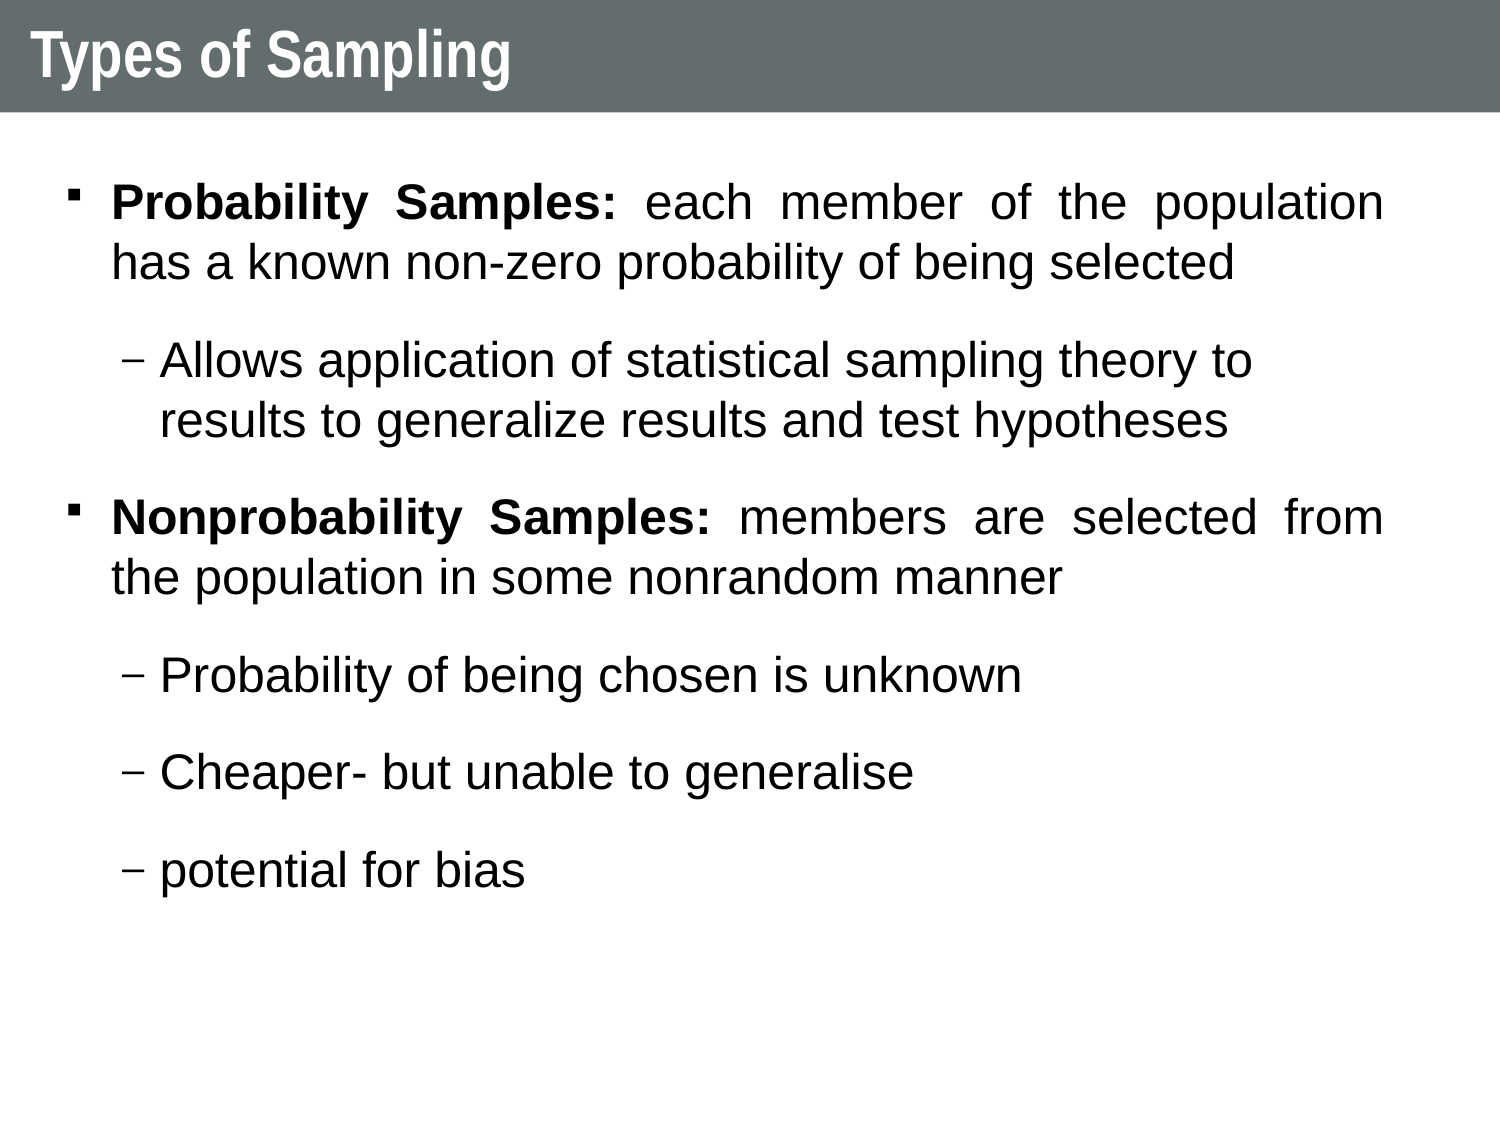

# Types of Sampling
Probability Samples: each member of the population has a known non-zero probability of being selected
Allows application of statistical sampling theory to results to generalize results and test hypotheses
Nonprobability Samples: members are selected from the population in some nonrandom manner
Probability of being chosen is unknown
Cheaper- but unable to generalise
potential for bias